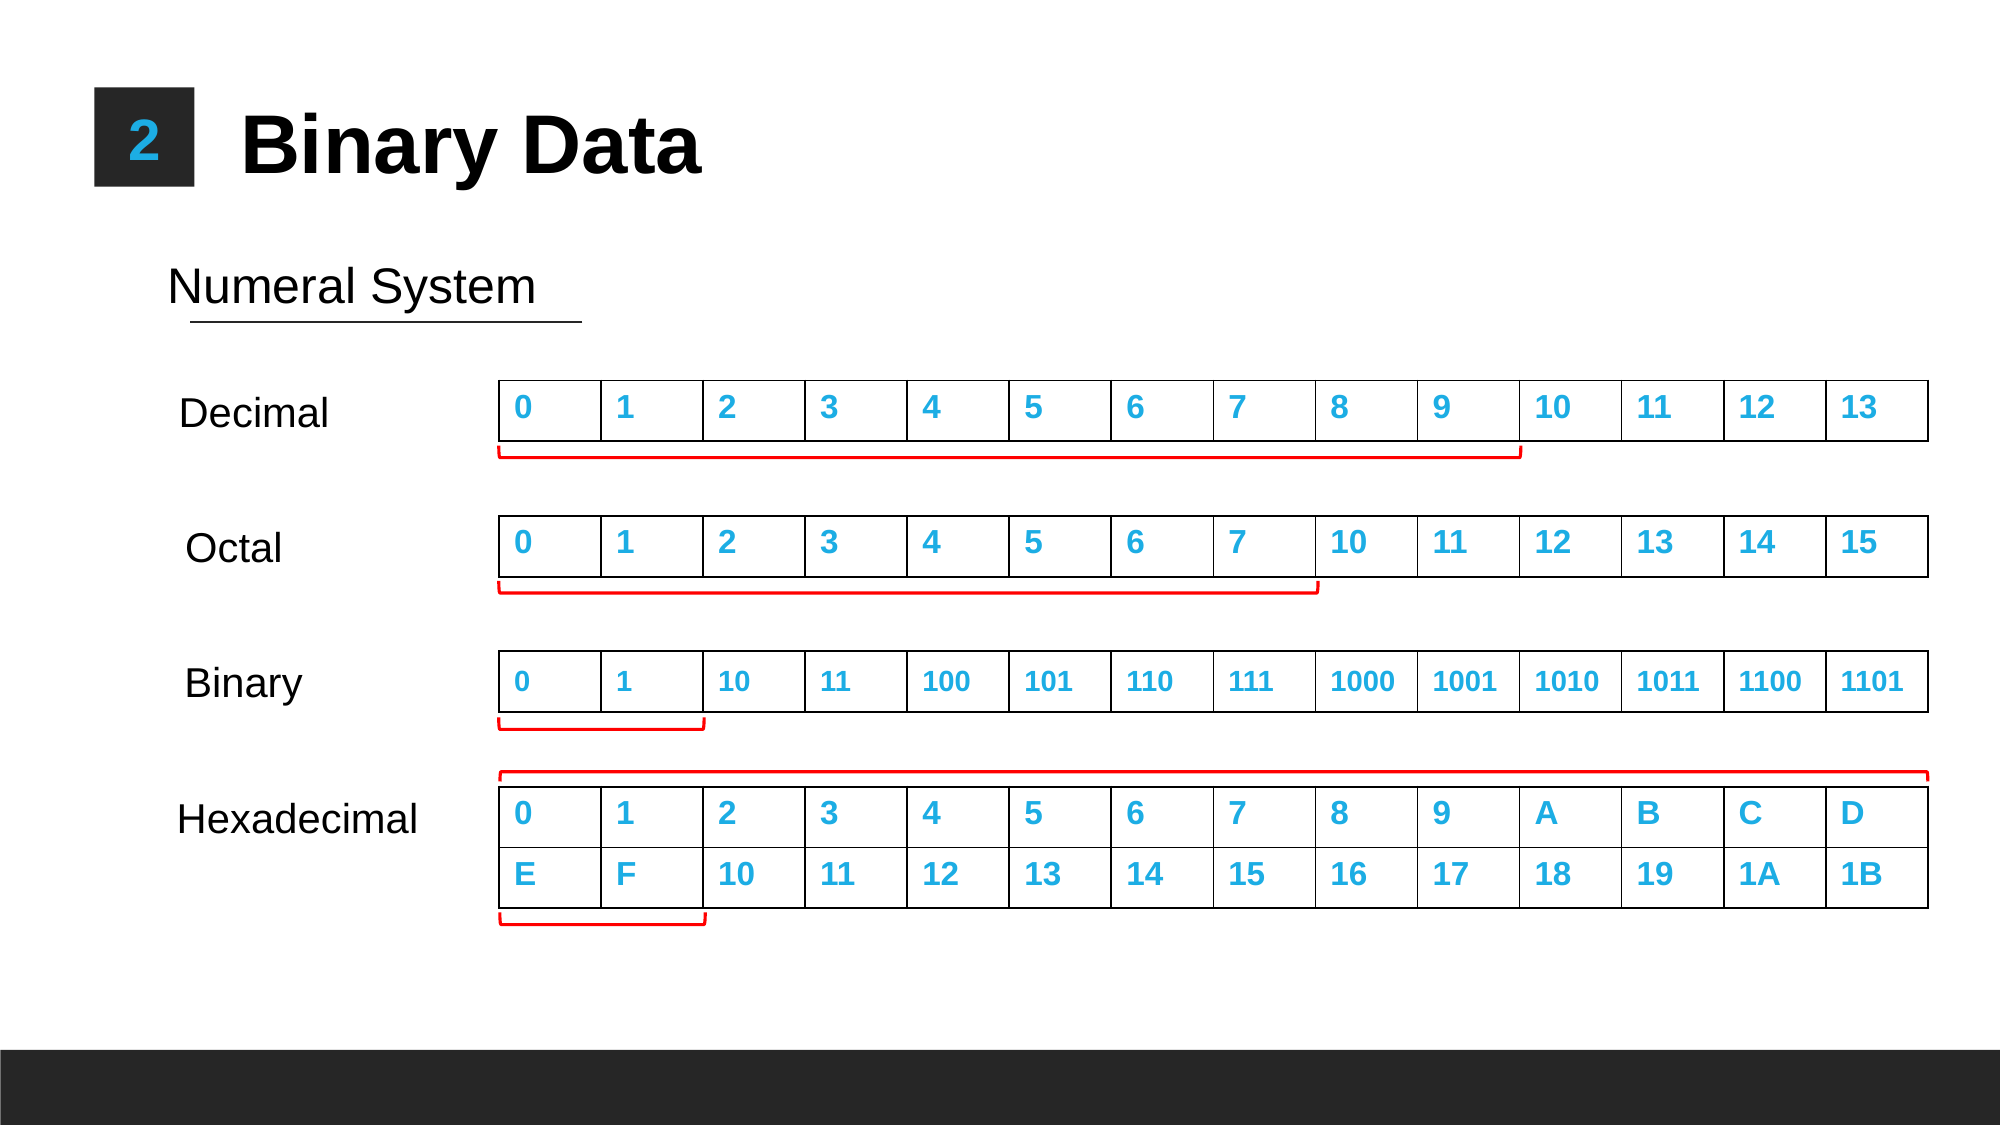

Binary Data
2

Numeral System
Decimal
| 0 | 1 | 2 | 3 | 4 | 5 | 6 | 7 | 8 | 9 | 10 | 11 | 12 | 13 |
| --- | --- | --- | --- | --- | --- | --- | --- | --- | --- | --- | --- | --- | --- |
Octal
| 0 | 1 | 2 | 3 | 4 | 5 | 6 | 7 | 10 | 11 | 12 | 13 | 14 | 15 |
| --- | --- | --- | --- | --- | --- | --- | --- | --- | --- | --- | --- | --- | --- |

Binary
| 0 | 1 | 10 | 11 | 100 | 101 | 110 | 111 | 1000 | 1001 | 1010 | 1011 | 1100 | 1101 |
| --- | --- | --- | --- | --- | --- | --- | --- | --- | --- | --- | --- | --- | --- |
Hexadecimal
| 0 | 1 | 2 | 3 | 4 | 5 | 6 | 7 | 8 | 9 | A | B | C | D |
| --- | --- | --- | --- | --- | --- | --- | --- | --- | --- | --- | --- | --- | --- |
| E | F | 10 | 11 | 12 | 13 | 14 | 15 | 16 | 17 | 18 | 19 | 1A | 1B |